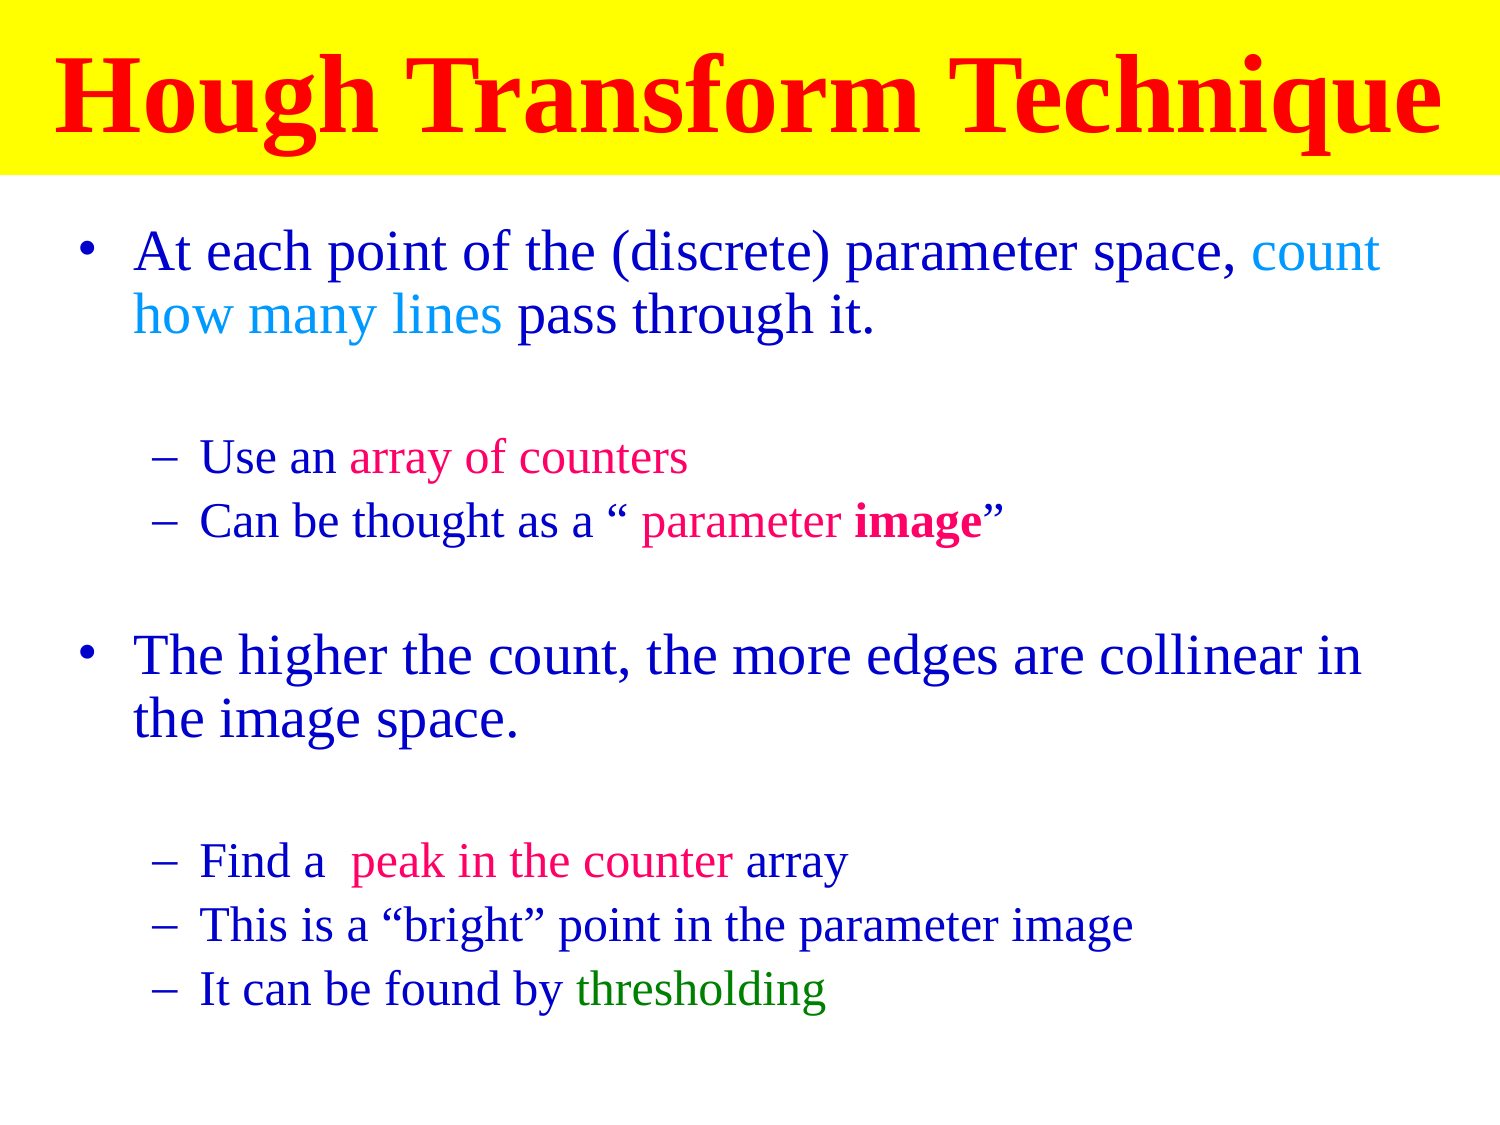

# Hough Transform Technique
At each point of the (discrete) parameter space, count how many lines pass through it.

Use an array of counters
Can be thought as a “ parameter image”

The higher the count, the more edges are collinear in the image space.

Find a  peak in the counter array
This is a “bright” point in the parameter image
It can be found by thresholding